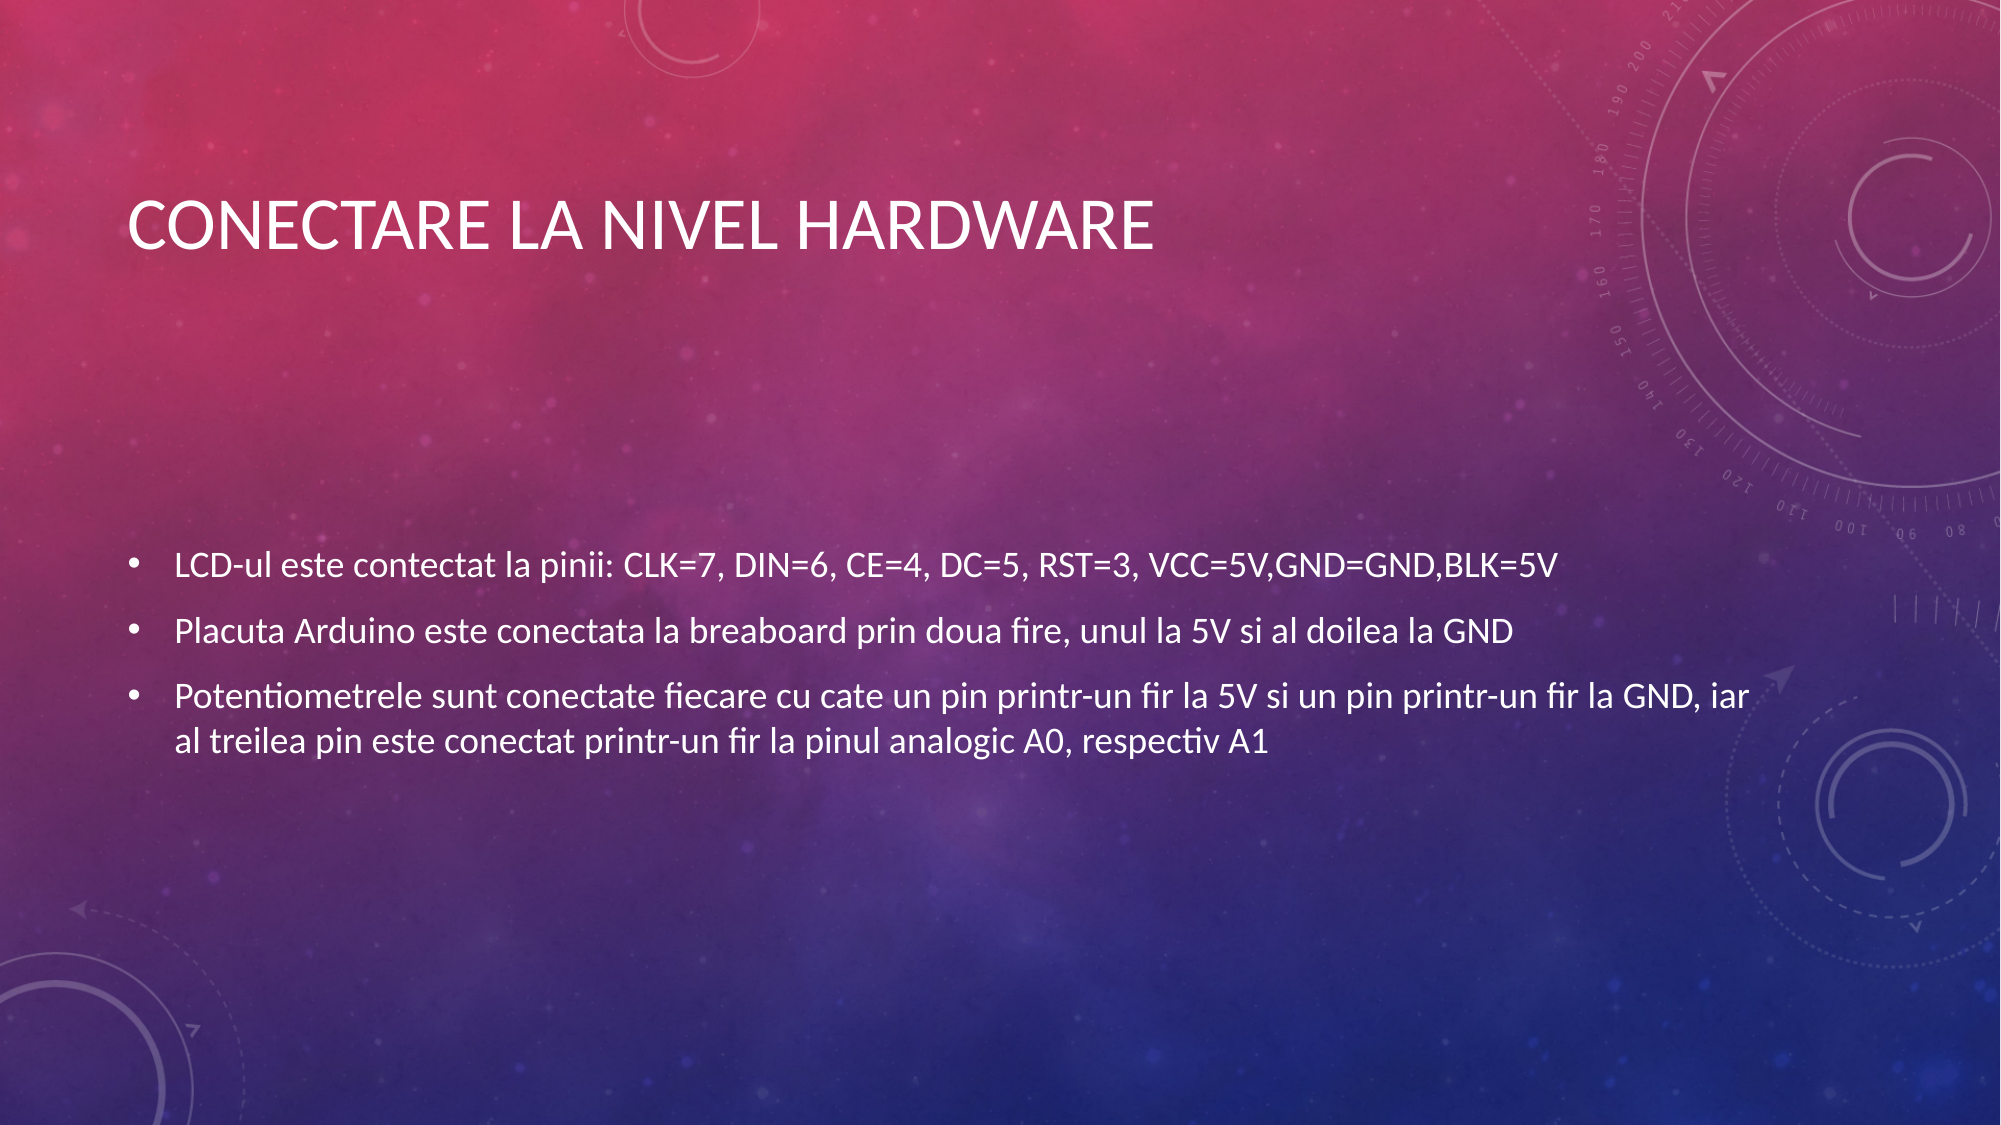

# Conectare la nivel hardware
LCD-ul este contectat la pinii: CLK=7, DIN=6, CE=4, DC=5, RST=3, VCC=5V,GND=GND,BLK=5V
Placuta Arduino este conectata la breaboard prin doua fire, unul la 5V si al doilea la GND
Potentiometrele sunt conectate fiecare cu cate un pin printr-un fir la 5V si un pin printr-un fir la GND, iar al treilea pin este conectat printr-un fir la pinul analogic A0, respectiv A1